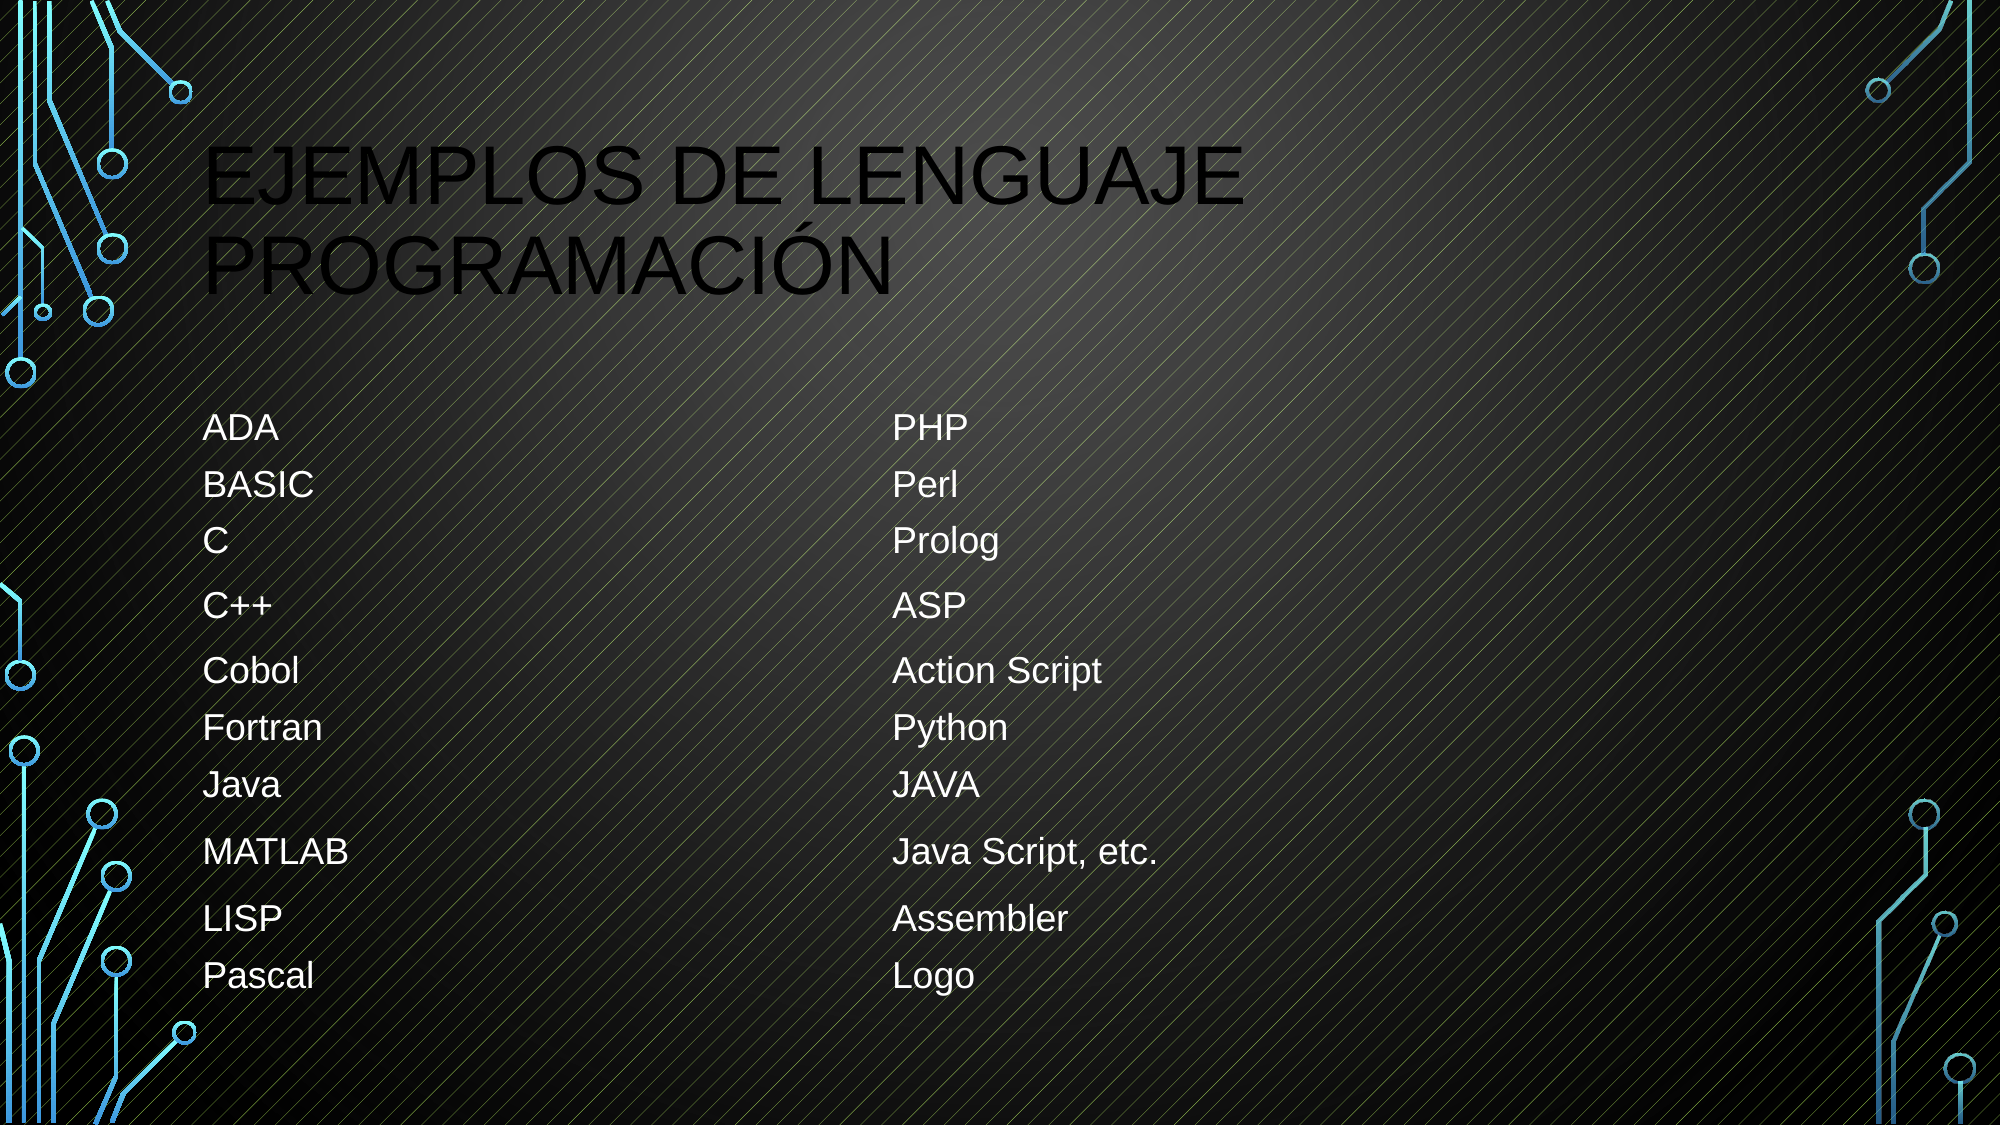

# Ejemplos de lenguaje programación
|  |  |
| --- | --- |
|  |  |
| ADA | PHP |
| BASIC | Perl |
| C | Prolog |
| C++ | ASP |
| Cobol | Action Script |
| Fortran | Python |
| Java | JAVA |
| MATLAB | Java Script, etc. |
| LISP | Assembler |
| Pascal | Logo |